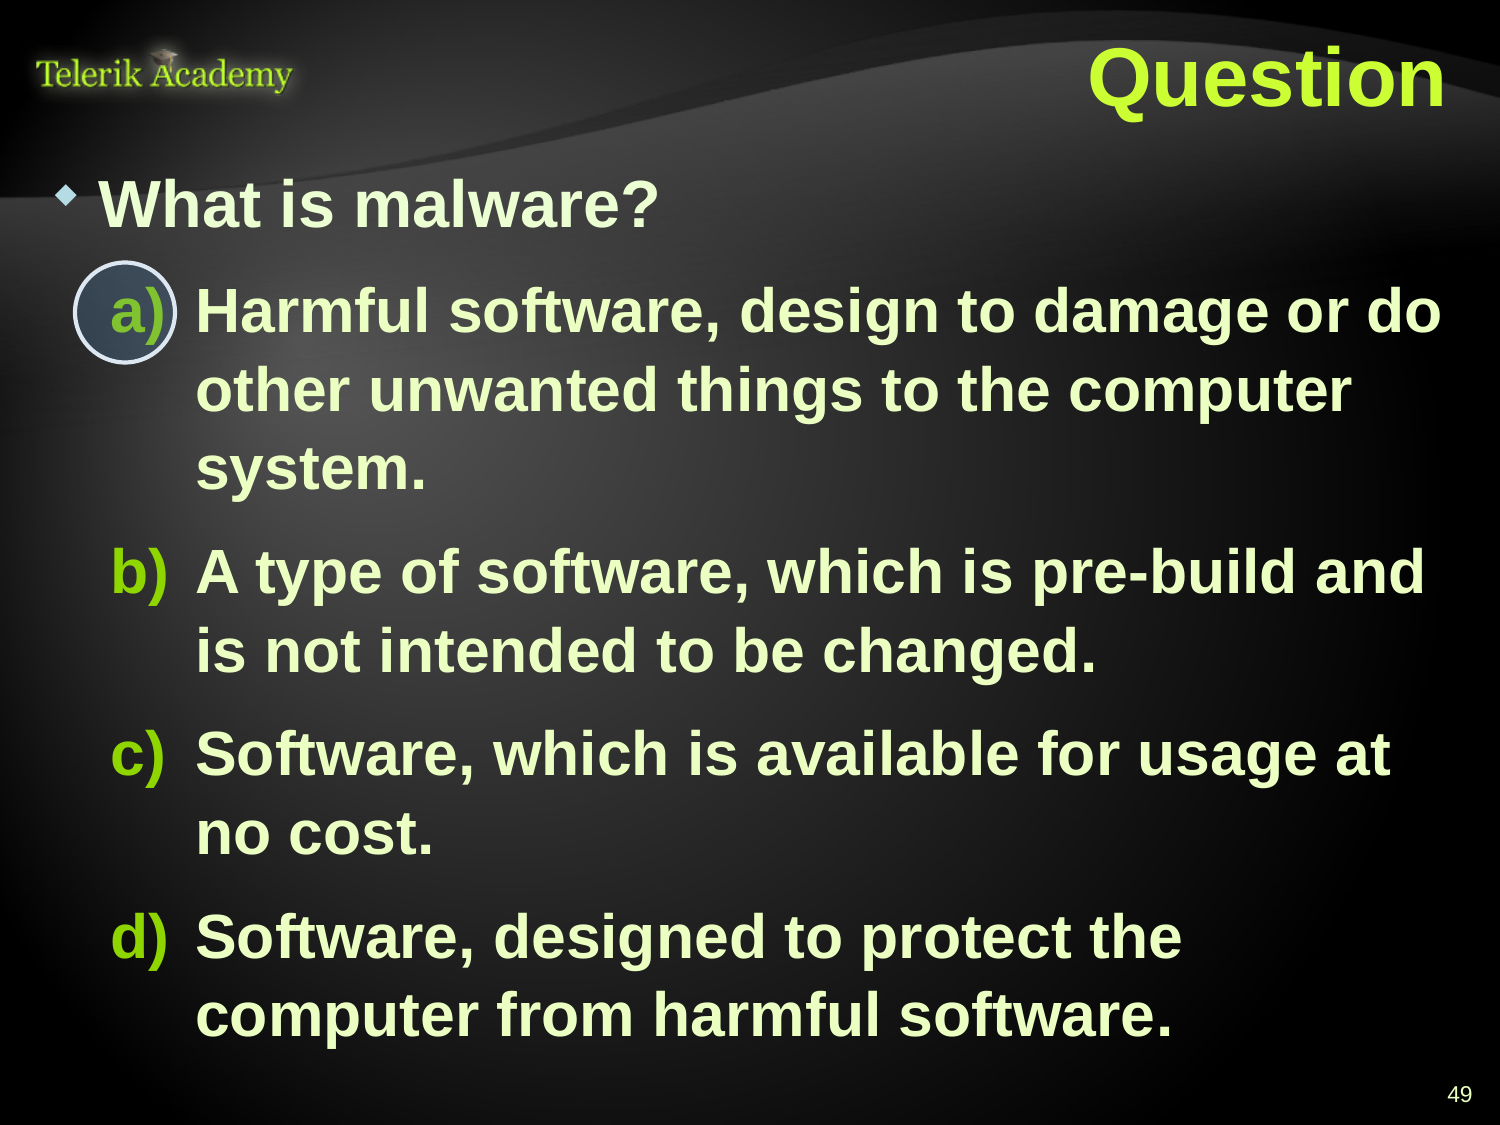

# Question
What is malware?
Harmful software, design to damage or do other unwanted things to the computer system.
A type of software, which is pre-build and is not intended to be changed.
Software, which is available for usage at no cost.
Software, designed to protect the computer from harmful software.

49